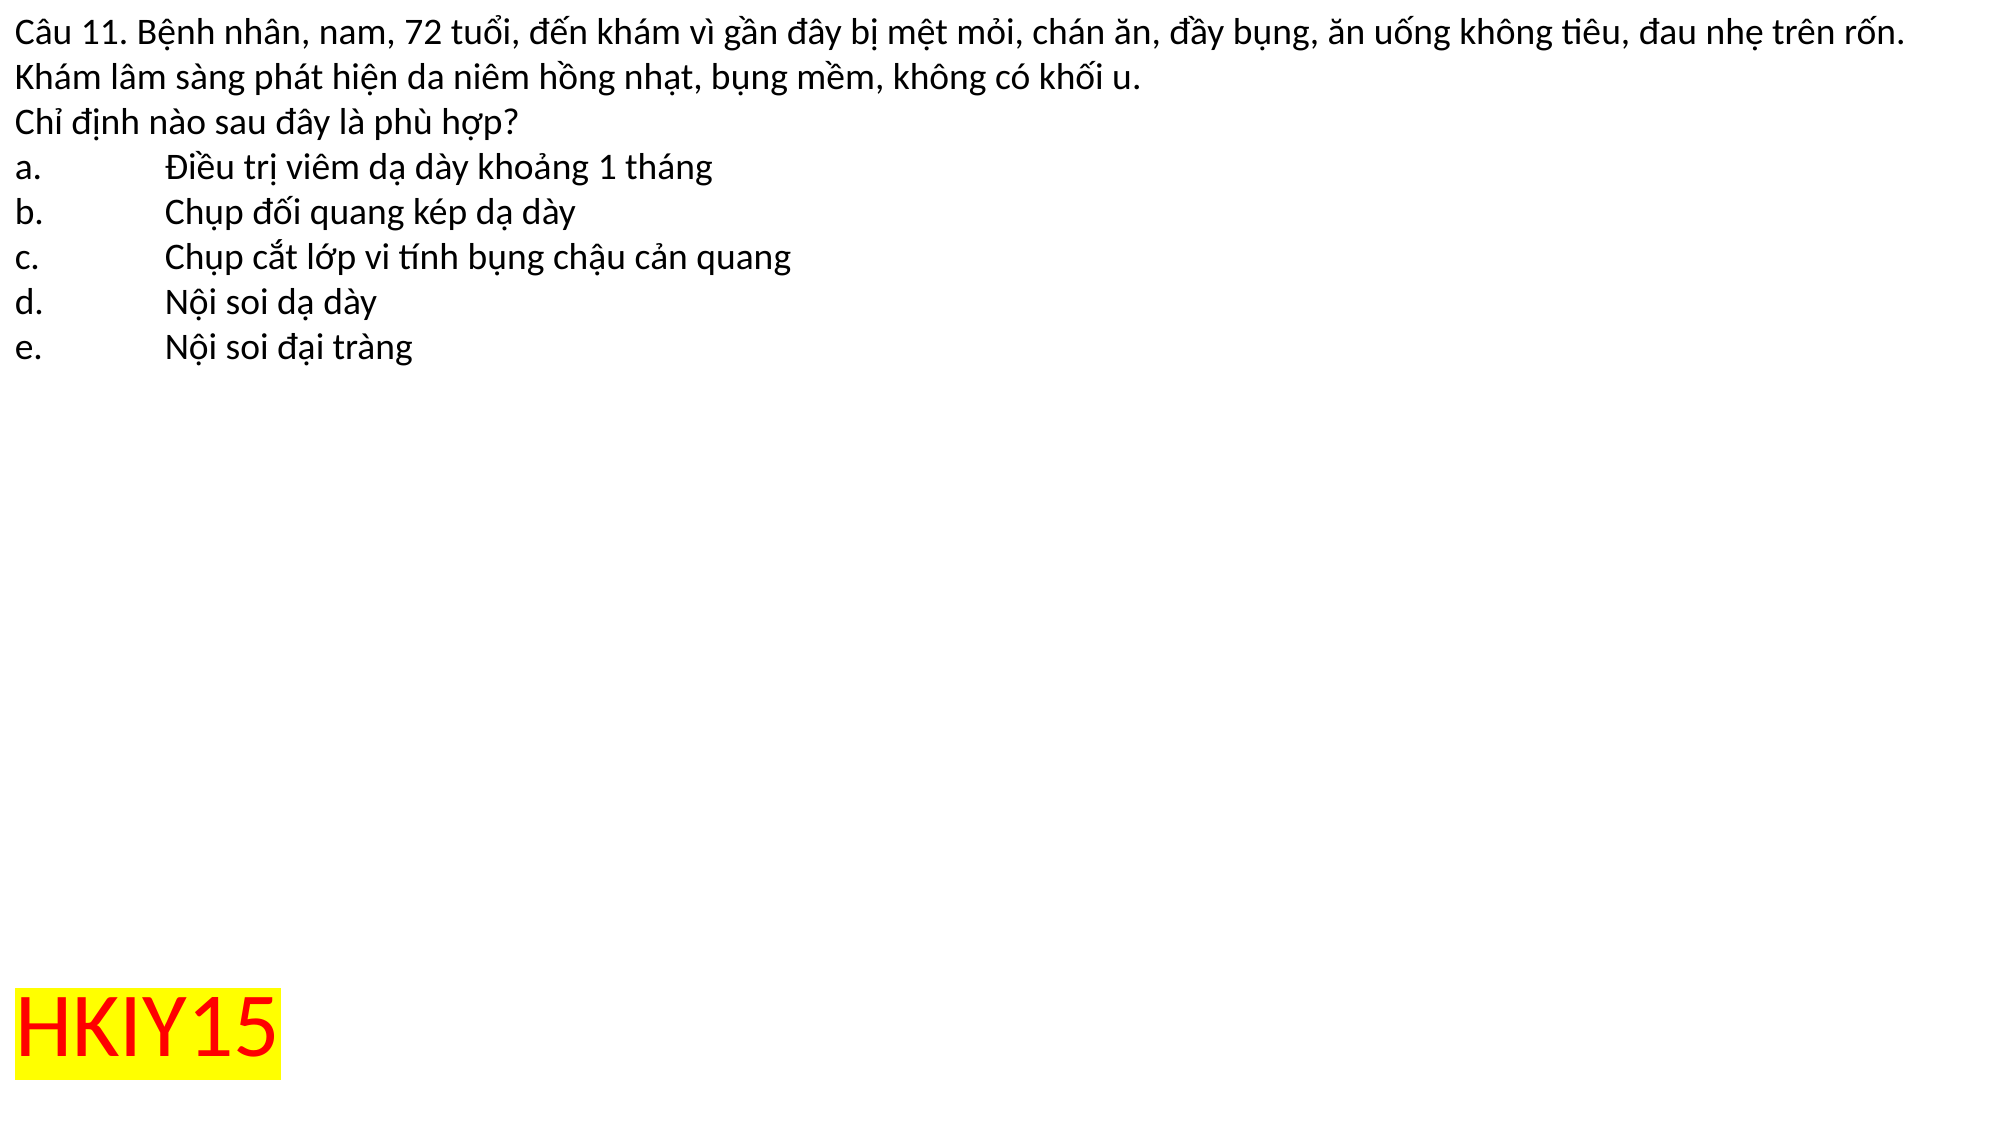

Câu 11. Bệnh nhân, nam, 72 tuổi, đến khám vì gần đây bị mệt mỏi, chán ăn, đầy bụng, ăn uống không tiêu, đau nhẹ trên rốn.
Khám lâm sàng phát hiện da niêm hồng nhạt, bụng mềm, không có khối u.
Chỉ định nào sau đây là phù hợp?
a.	Điều trị viêm dạ dày khoảng 1 tháng
b.	Chụp đối quang kép dạ dày
c.	Chụp cắt lớp vi tính bụng chậu cản quang
d.	Nội soi dạ dày
e.	Nội soi đại tràng
# HKIY15